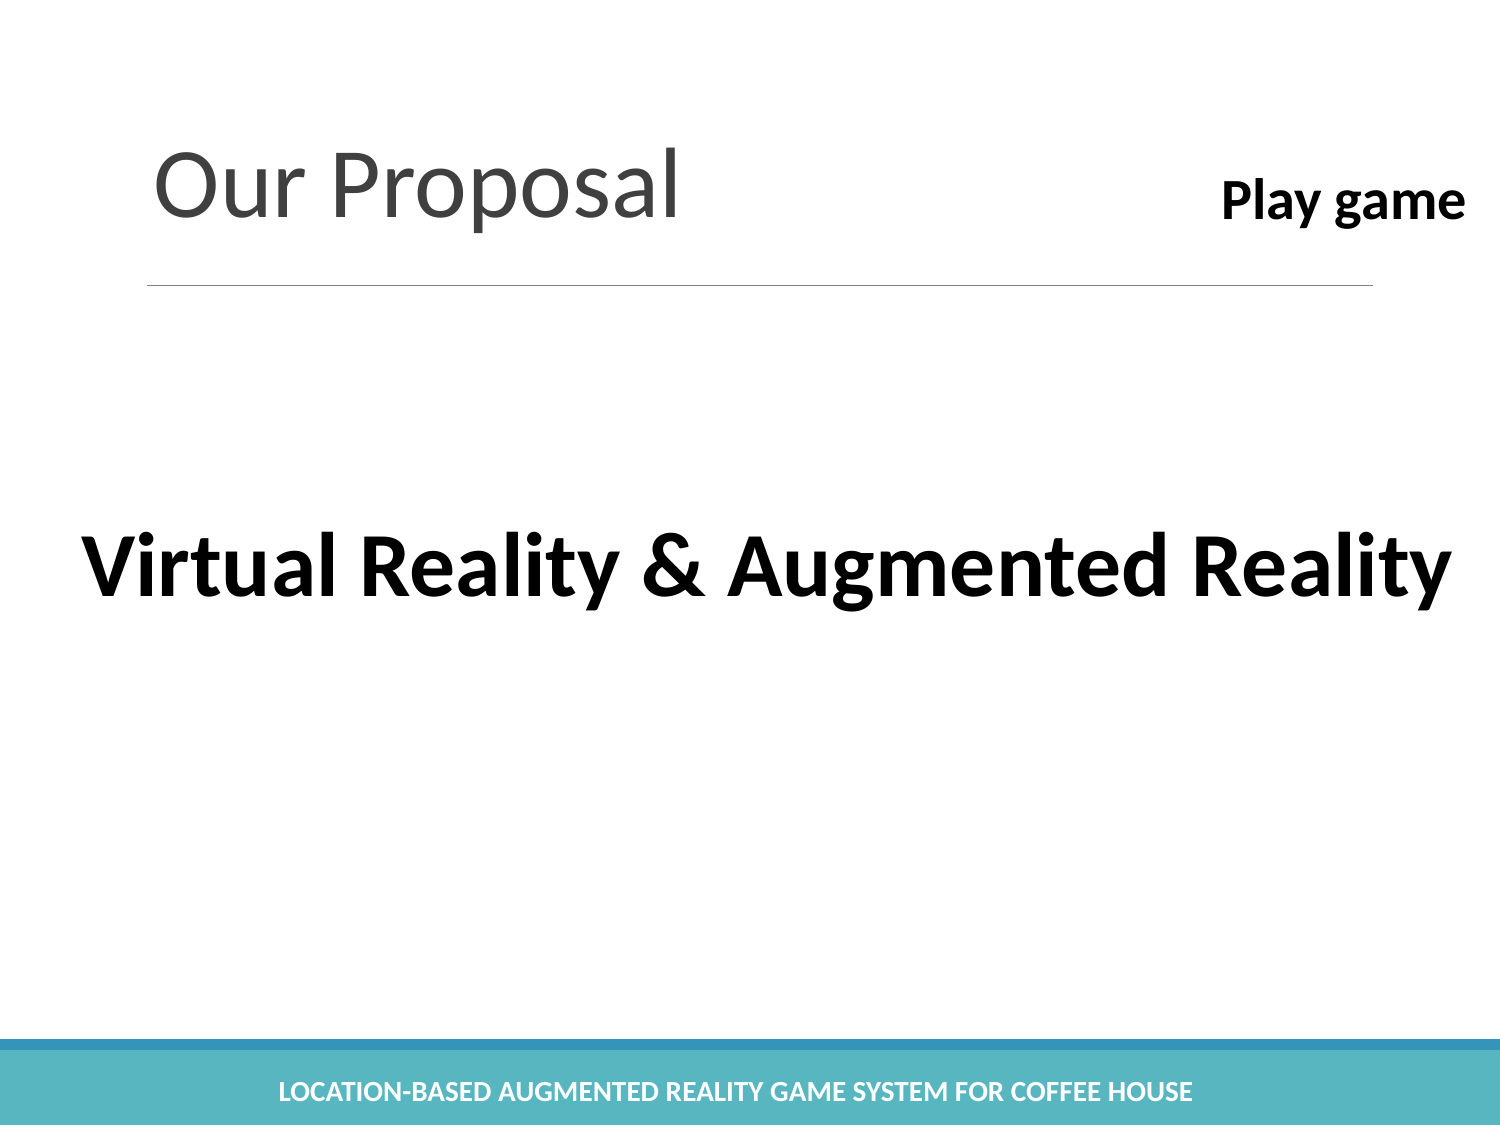

# Our Proposal
Play game
Virtual Reality & Augmented Reality
Location-based Augmented Reality Game System for Coffee House
30